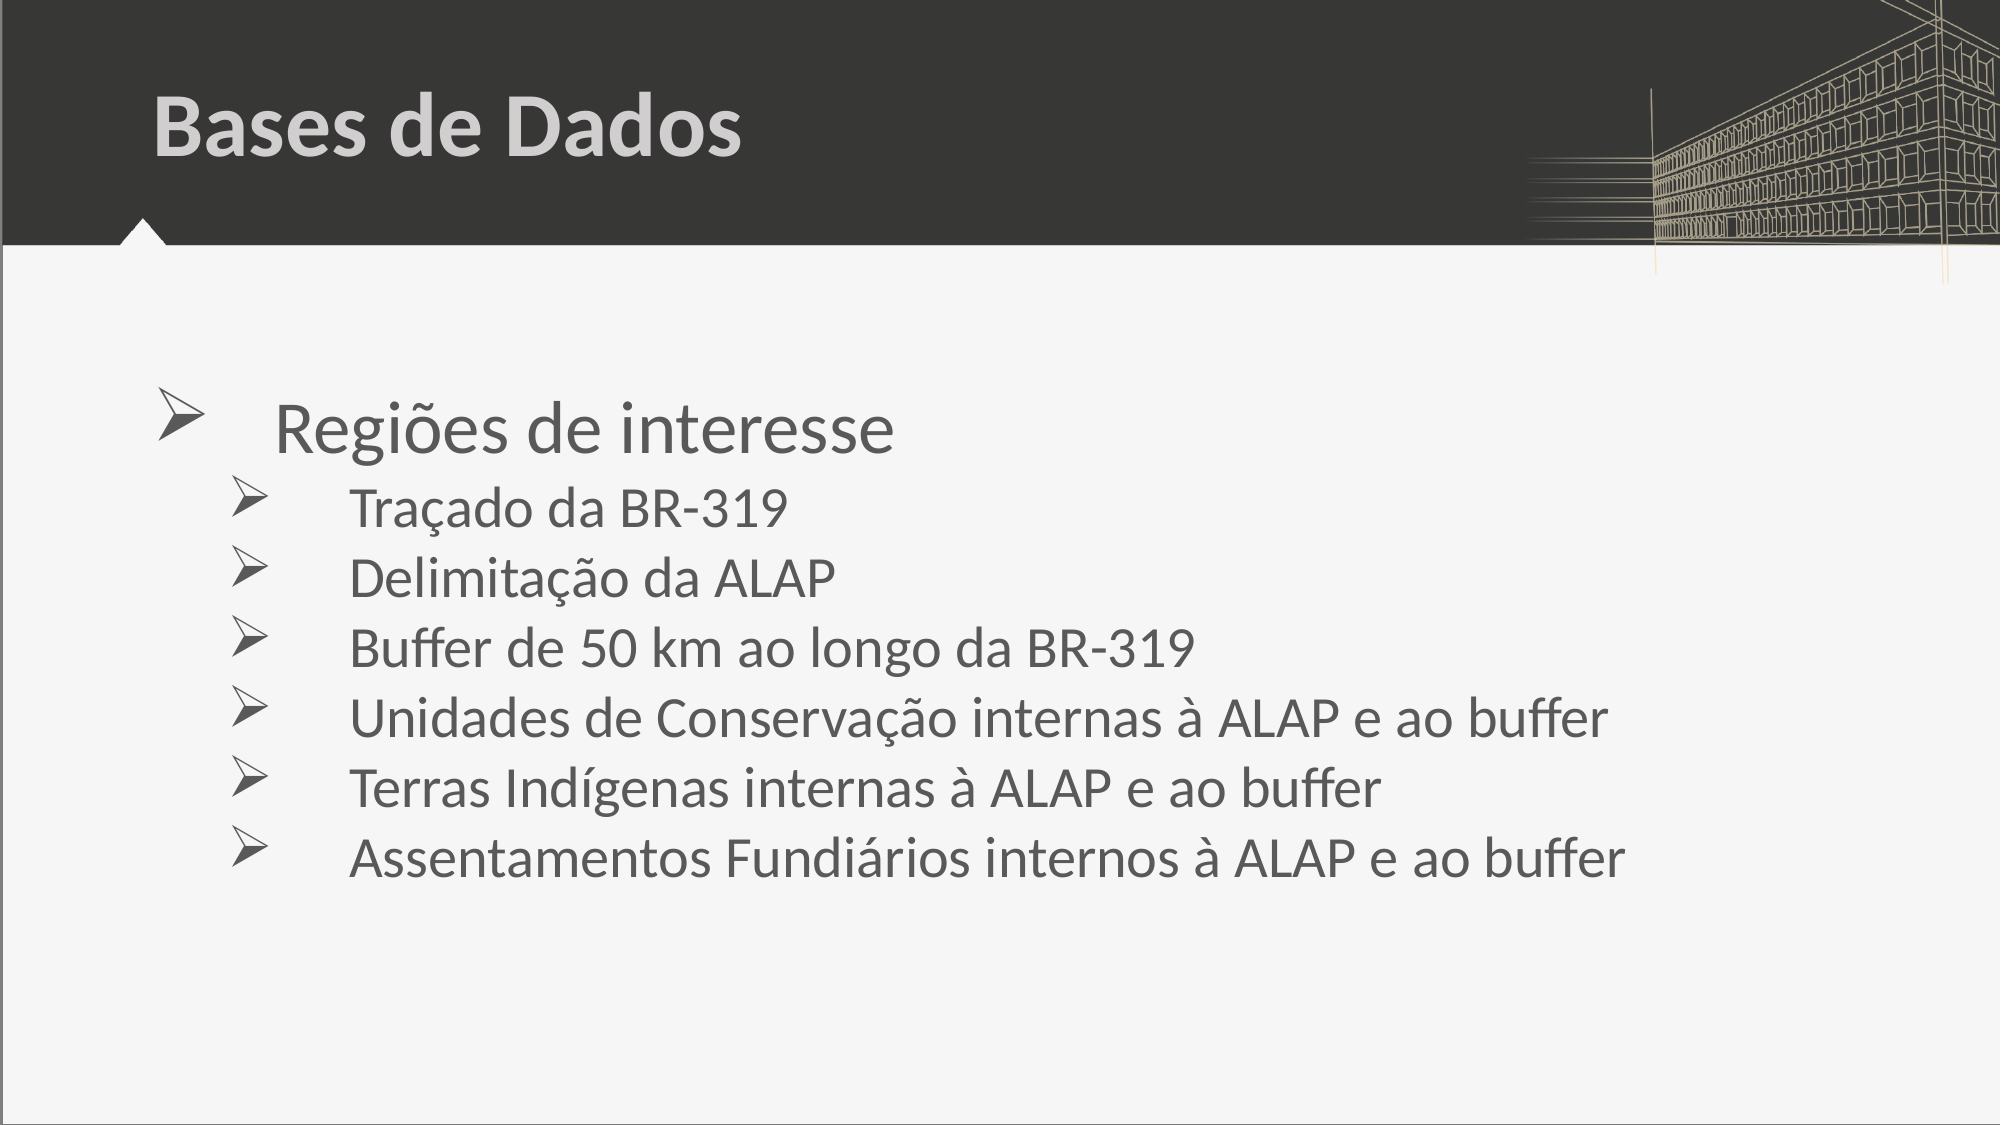

# Bases de Dados
Regiões de interesse
Traçado da BR-319
Delimitação da ALAP
Buffer de 50 km ao longo da BR-319
Unidades de Conservação internas à ALAP e ao buffer
Terras Indígenas internas à ALAP e ao buffer
Assentamentos Fundiários internos à ALAP e ao buffer